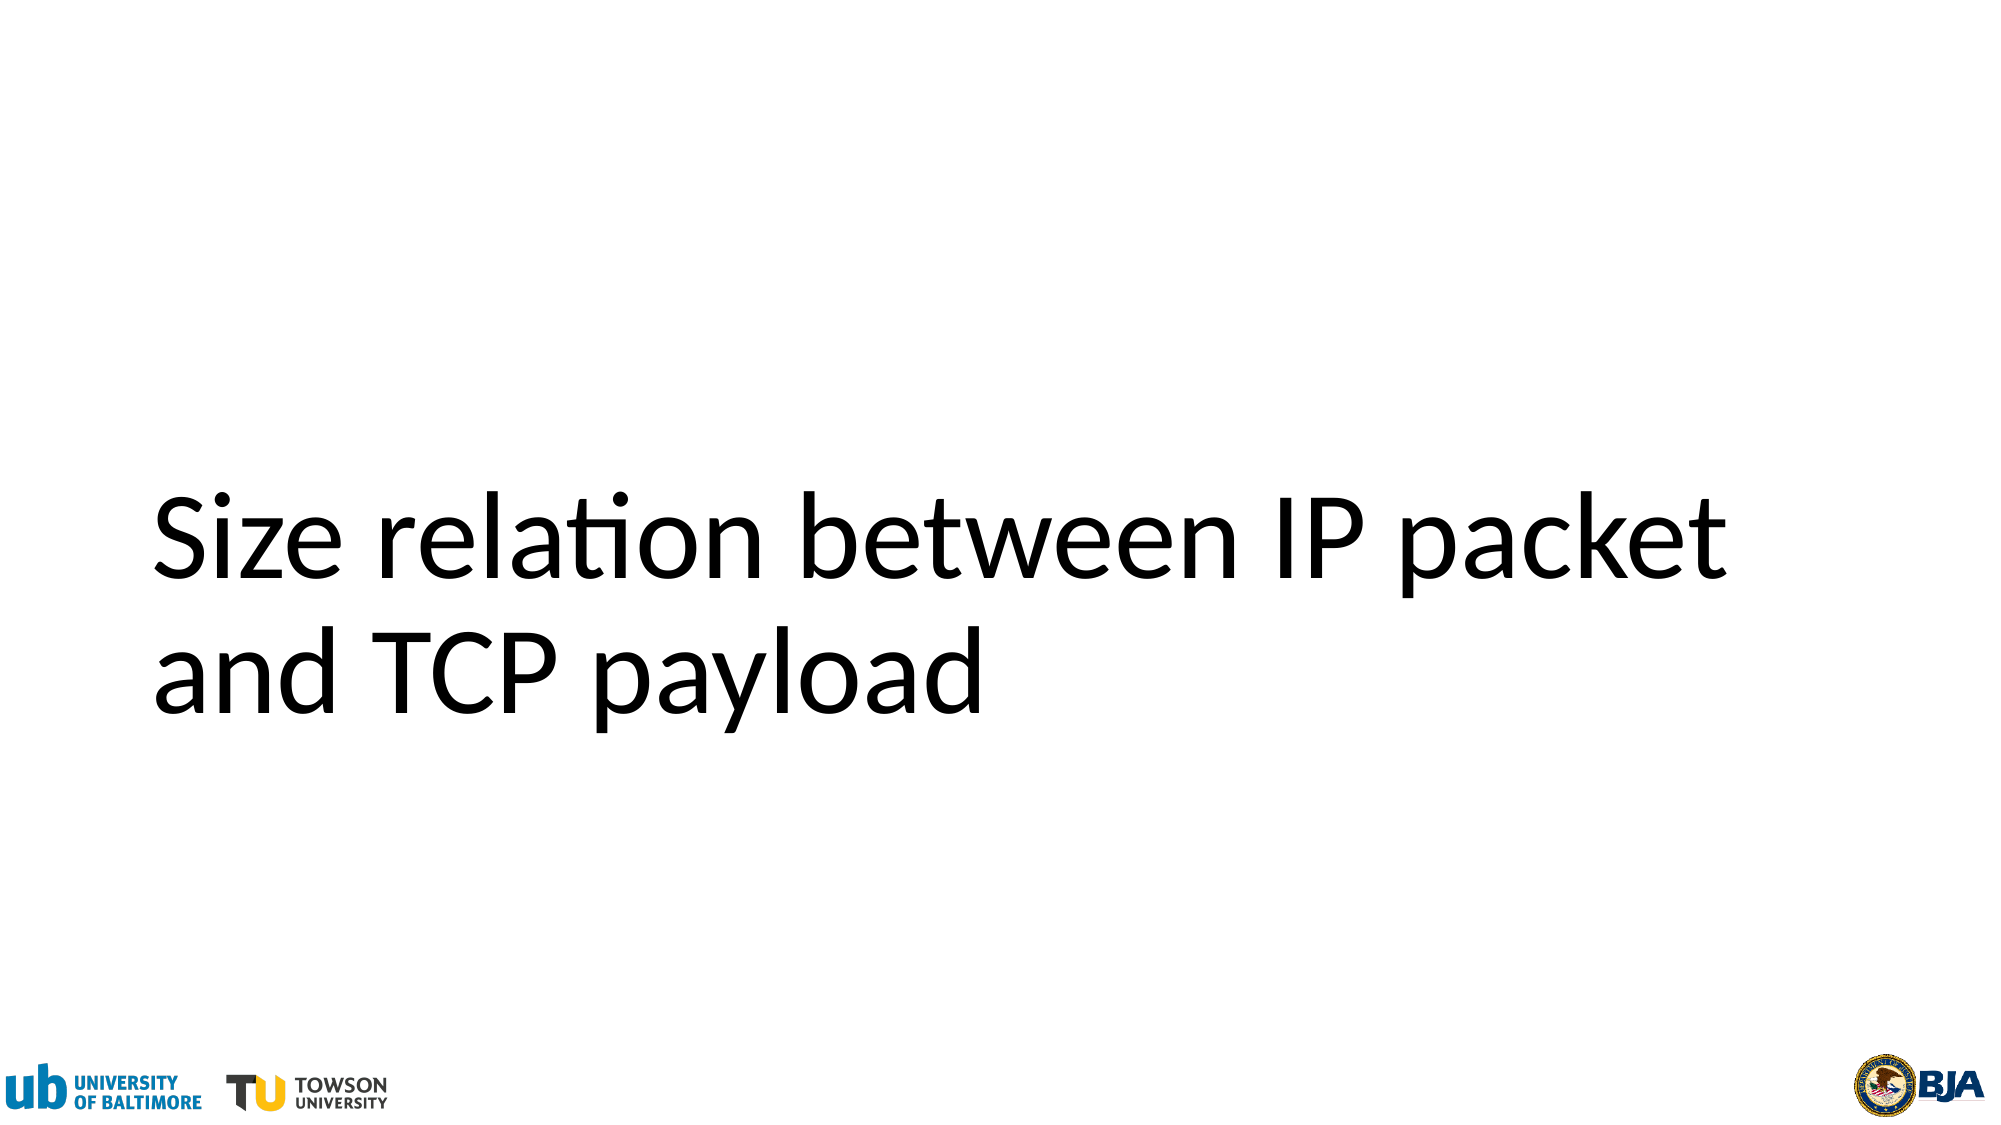

# Size relation between IP packet and TCP payload